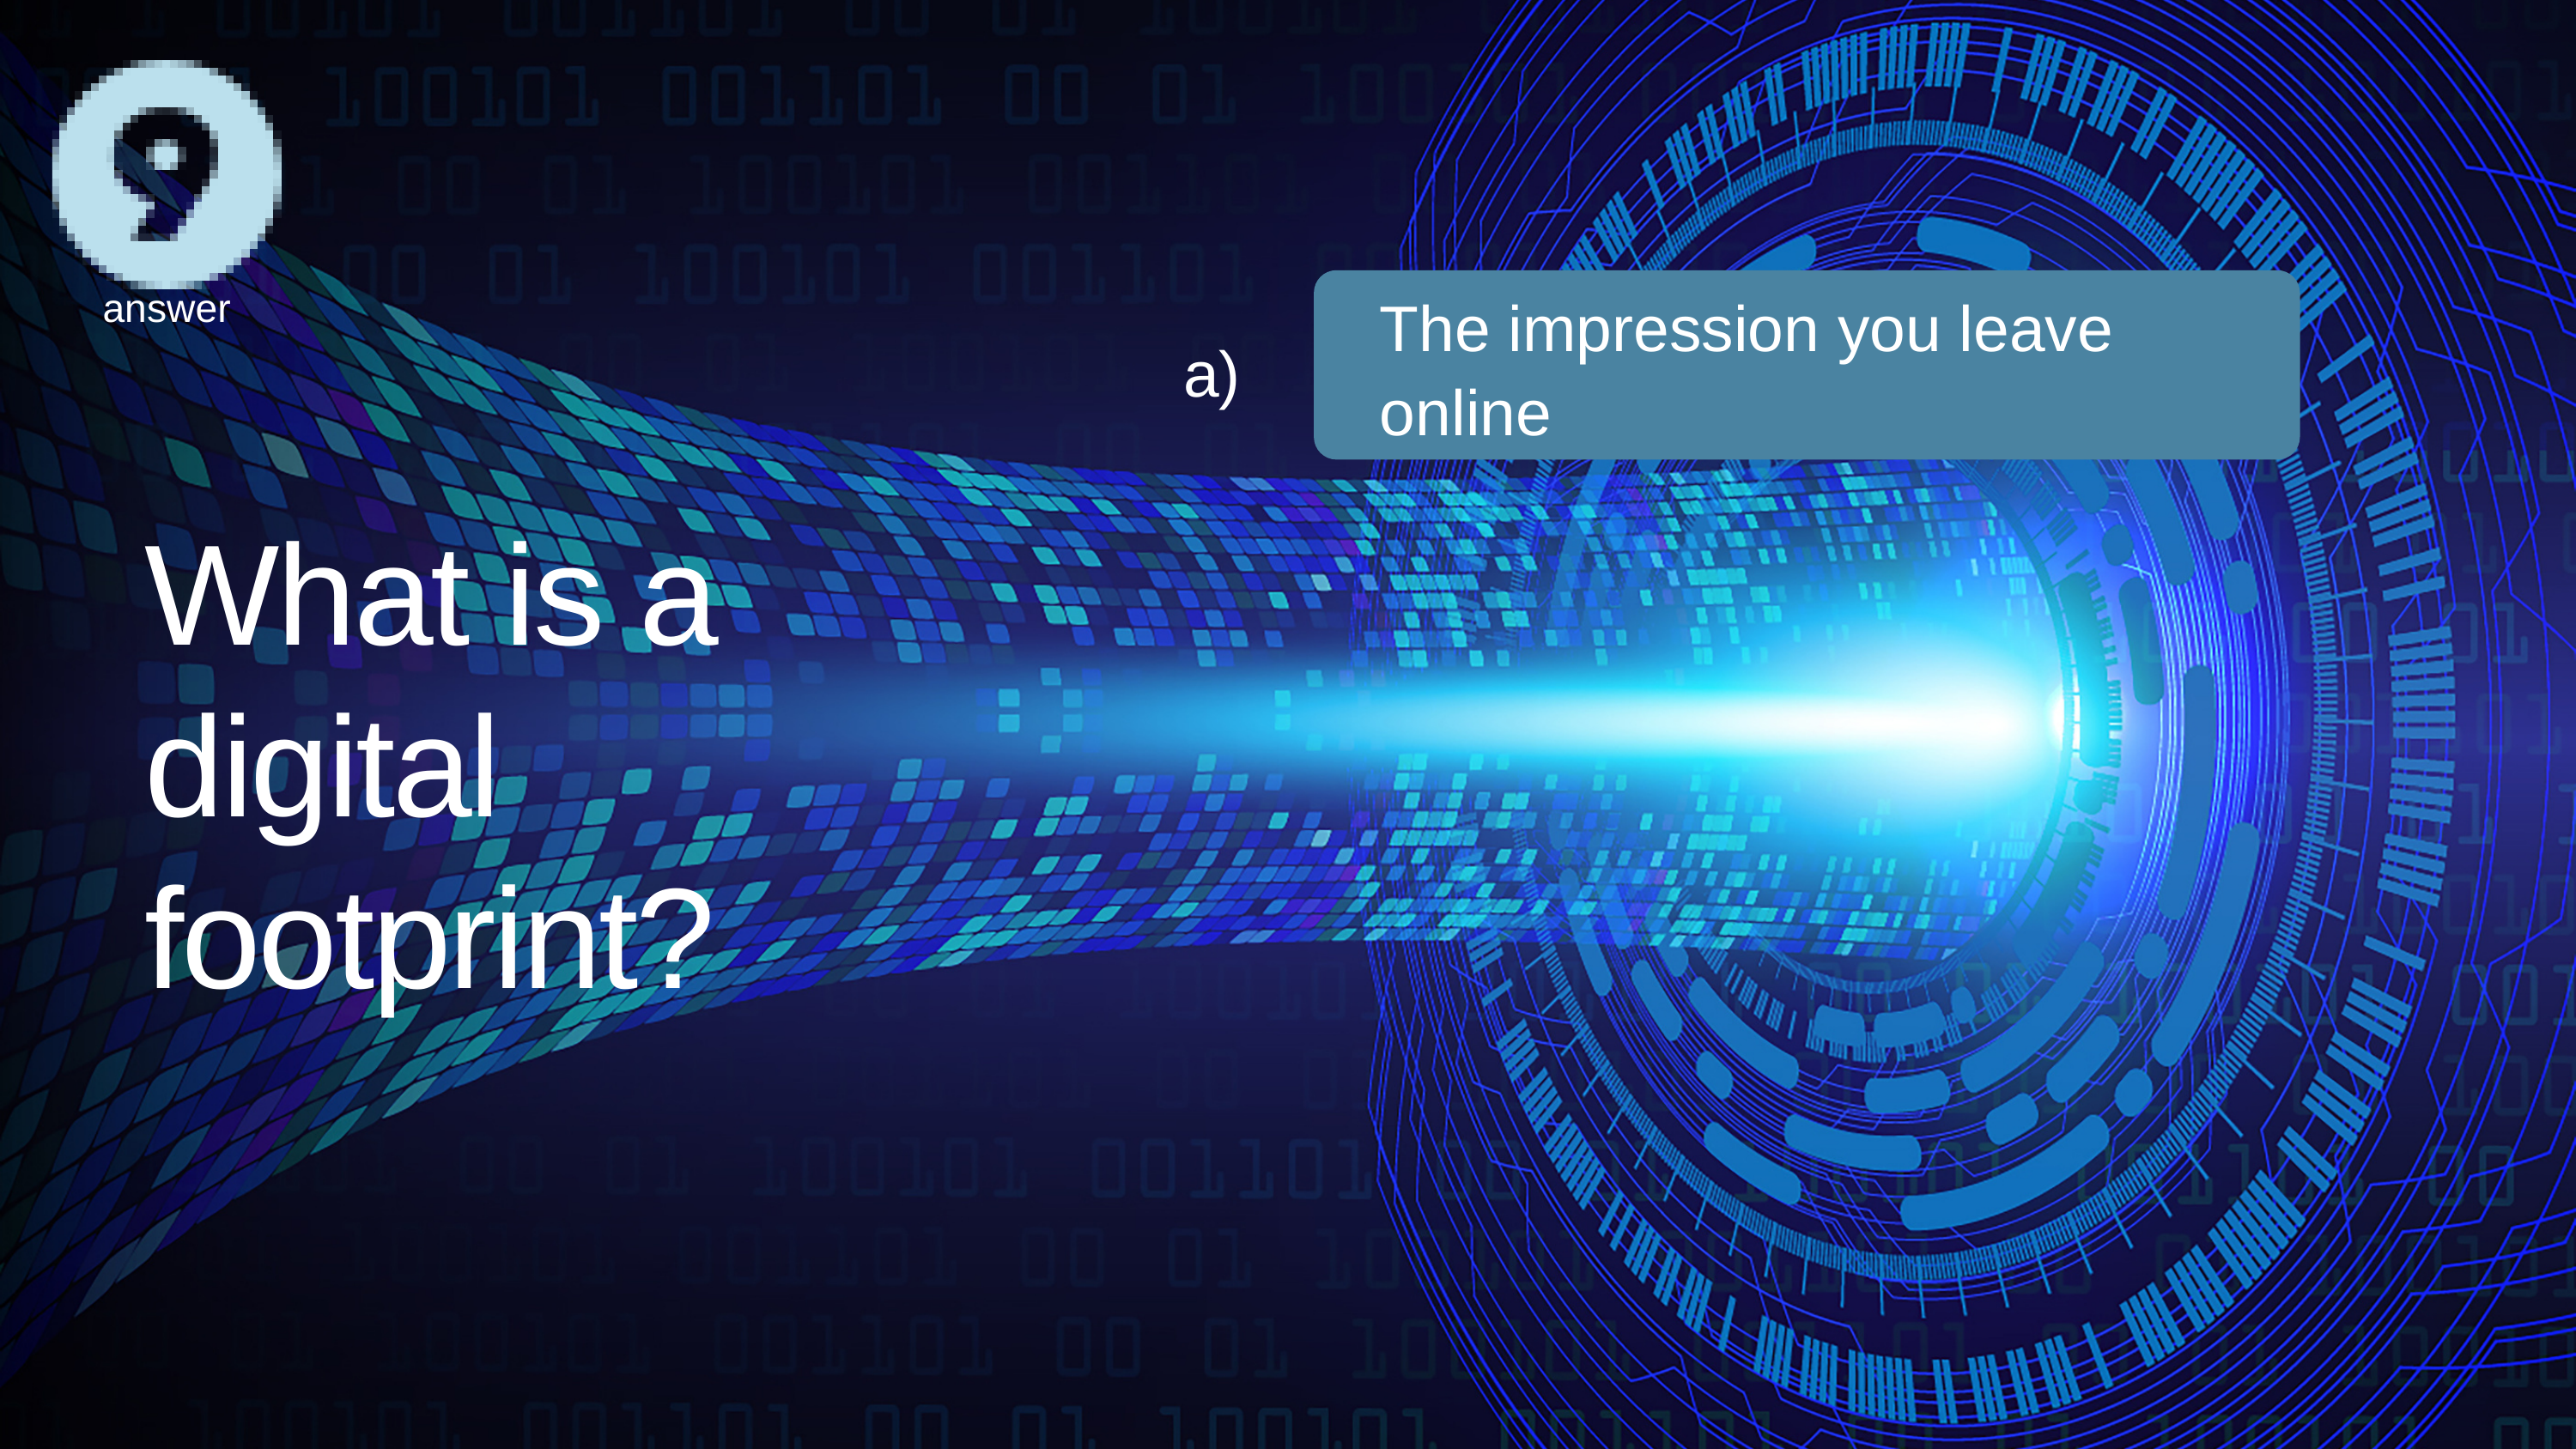

answer
The impression you leave online
a)
What is a digital footprint?